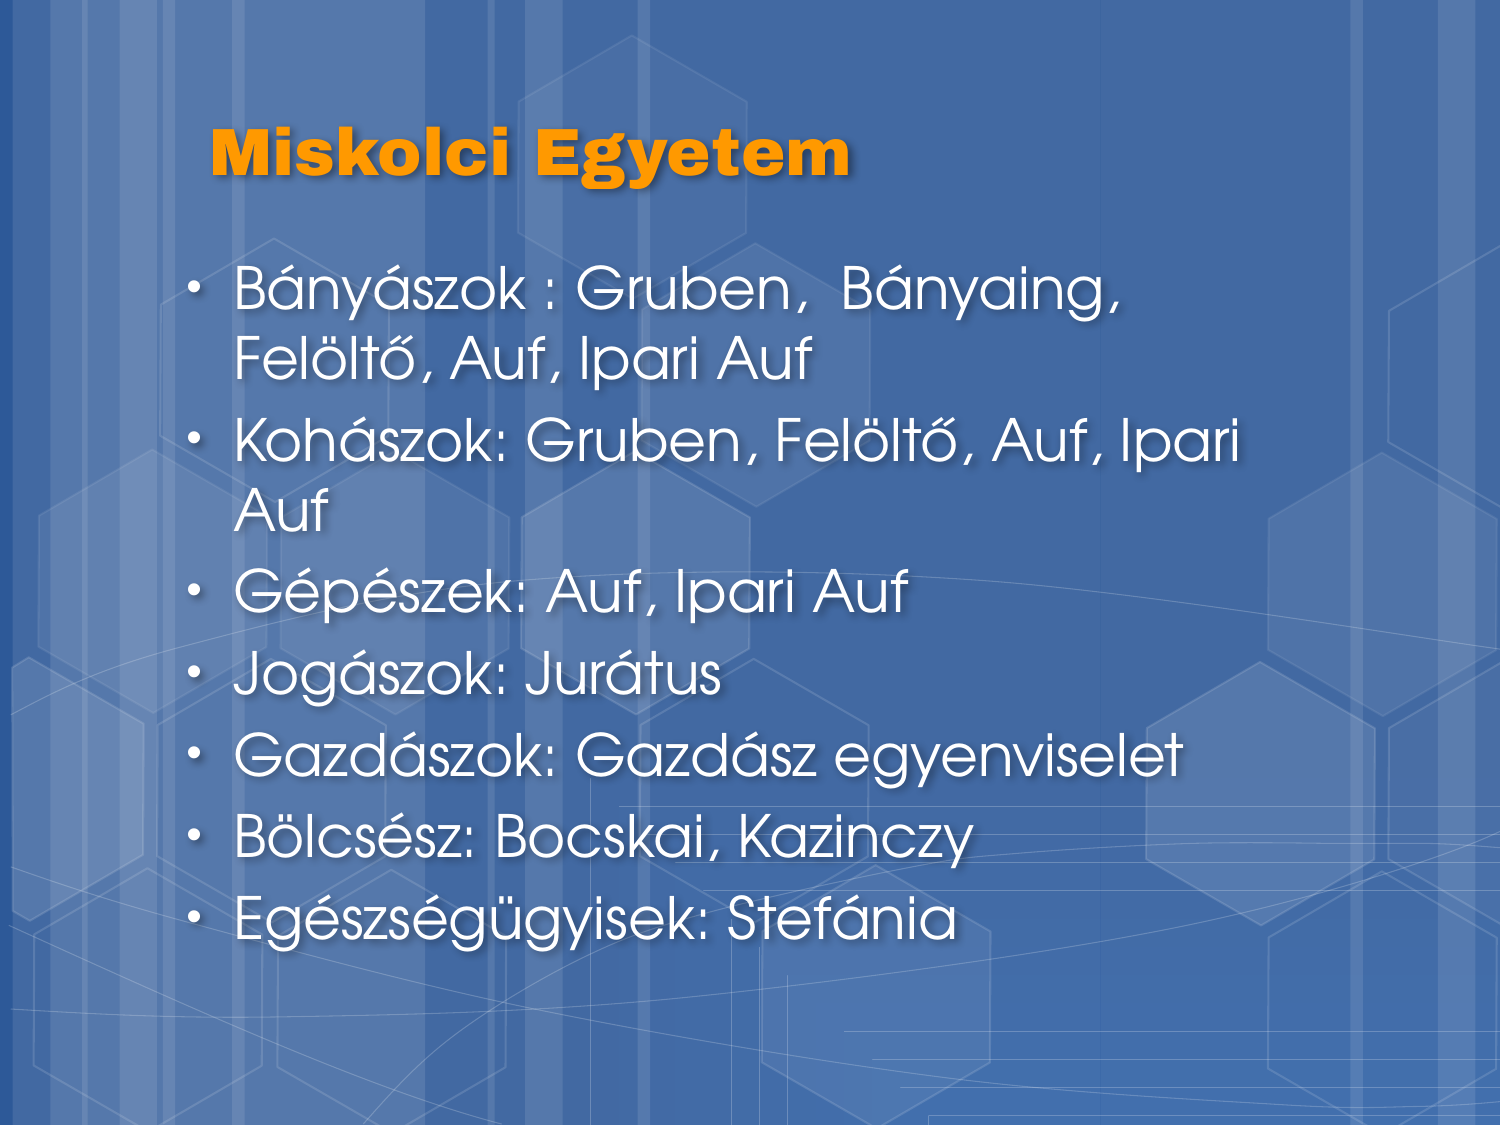

# Miskolci Egyetem
Bányászok : Gruben,  Bányaing, Felöltő, Auf, Ipari Auf
Kohászok: Gruben, Felöltő, Auf, Ipari Auf
Gépészek: Auf, Ipari Auf
Jogászok: Jurátus
Gazdászok: Gazdász egyenviselet
Bölcsész: Bocskai, Kazinczy
Egészségügyisek: Stefánia